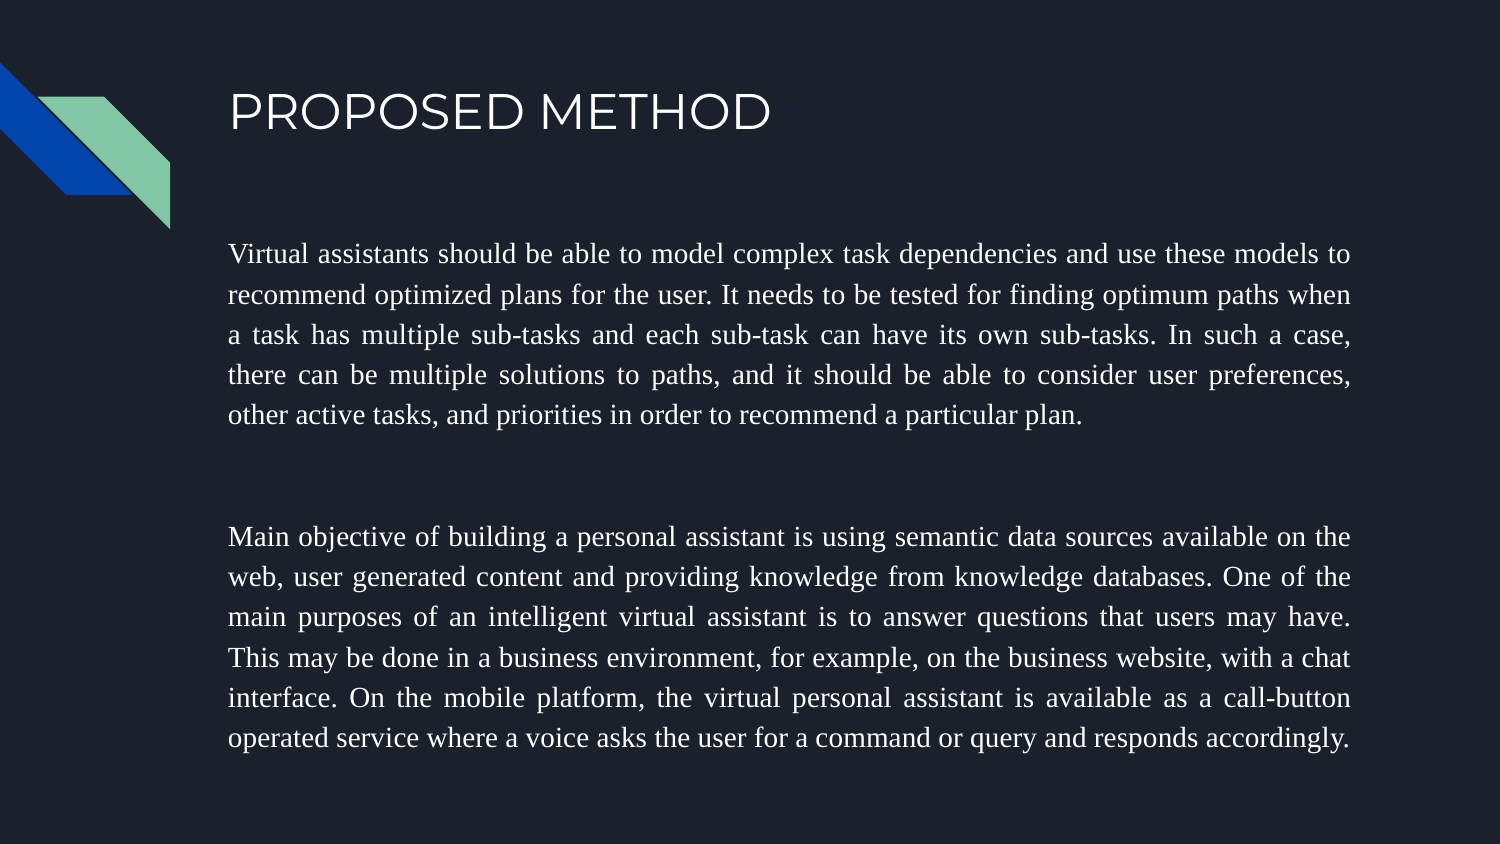

# PROPOSED METHOD
Virtual assistants should be able to model complex task dependencies and use these models to recommend optimized plans for the user. It needs to be tested for finding optimum paths when a task has multiple sub-tasks and each sub-task can have its own sub-tasks. In such a case, there can be multiple solutions to paths, and it should be able to consider user preferences, other active tasks, and priorities in order to recommend a particular plan.

Main objective of building a personal assistant is using semantic data sources available on the web, user generated content and providing knowledge from knowledge databases. One of the main purposes of an intelligent virtual assistant is to answer questions that users may have. This may be done in a business environment, for example, on the business website, with a chat interface. On the mobile platform, the virtual personal assistant is available as a call-button operated service where a voice asks the user for a command or query and responds accordingly.